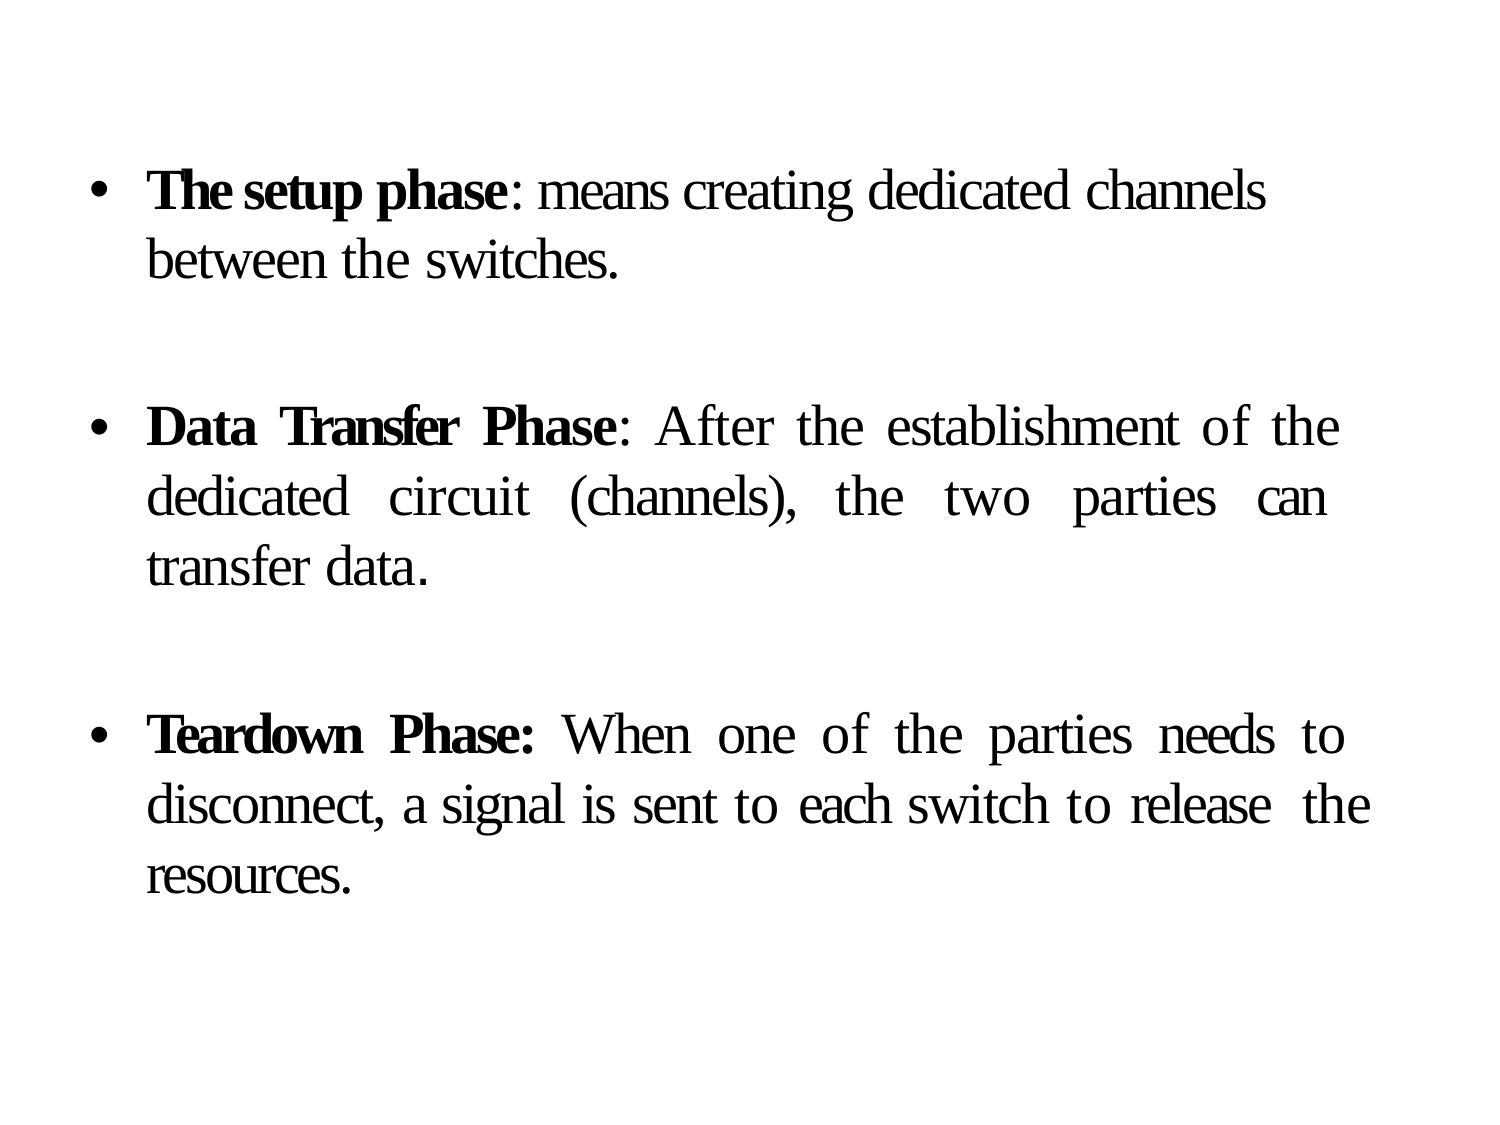

The setup phase: means creating dedicated channels  between the switches.
•
Data Transfer Phase: After the establishment of the  dedicated circuit (channels), the two parties can  transfer data.
•
Teardown Phase: When one of the parties needs to  disconnect, a signal is sent to each switch to release  the resources.
•